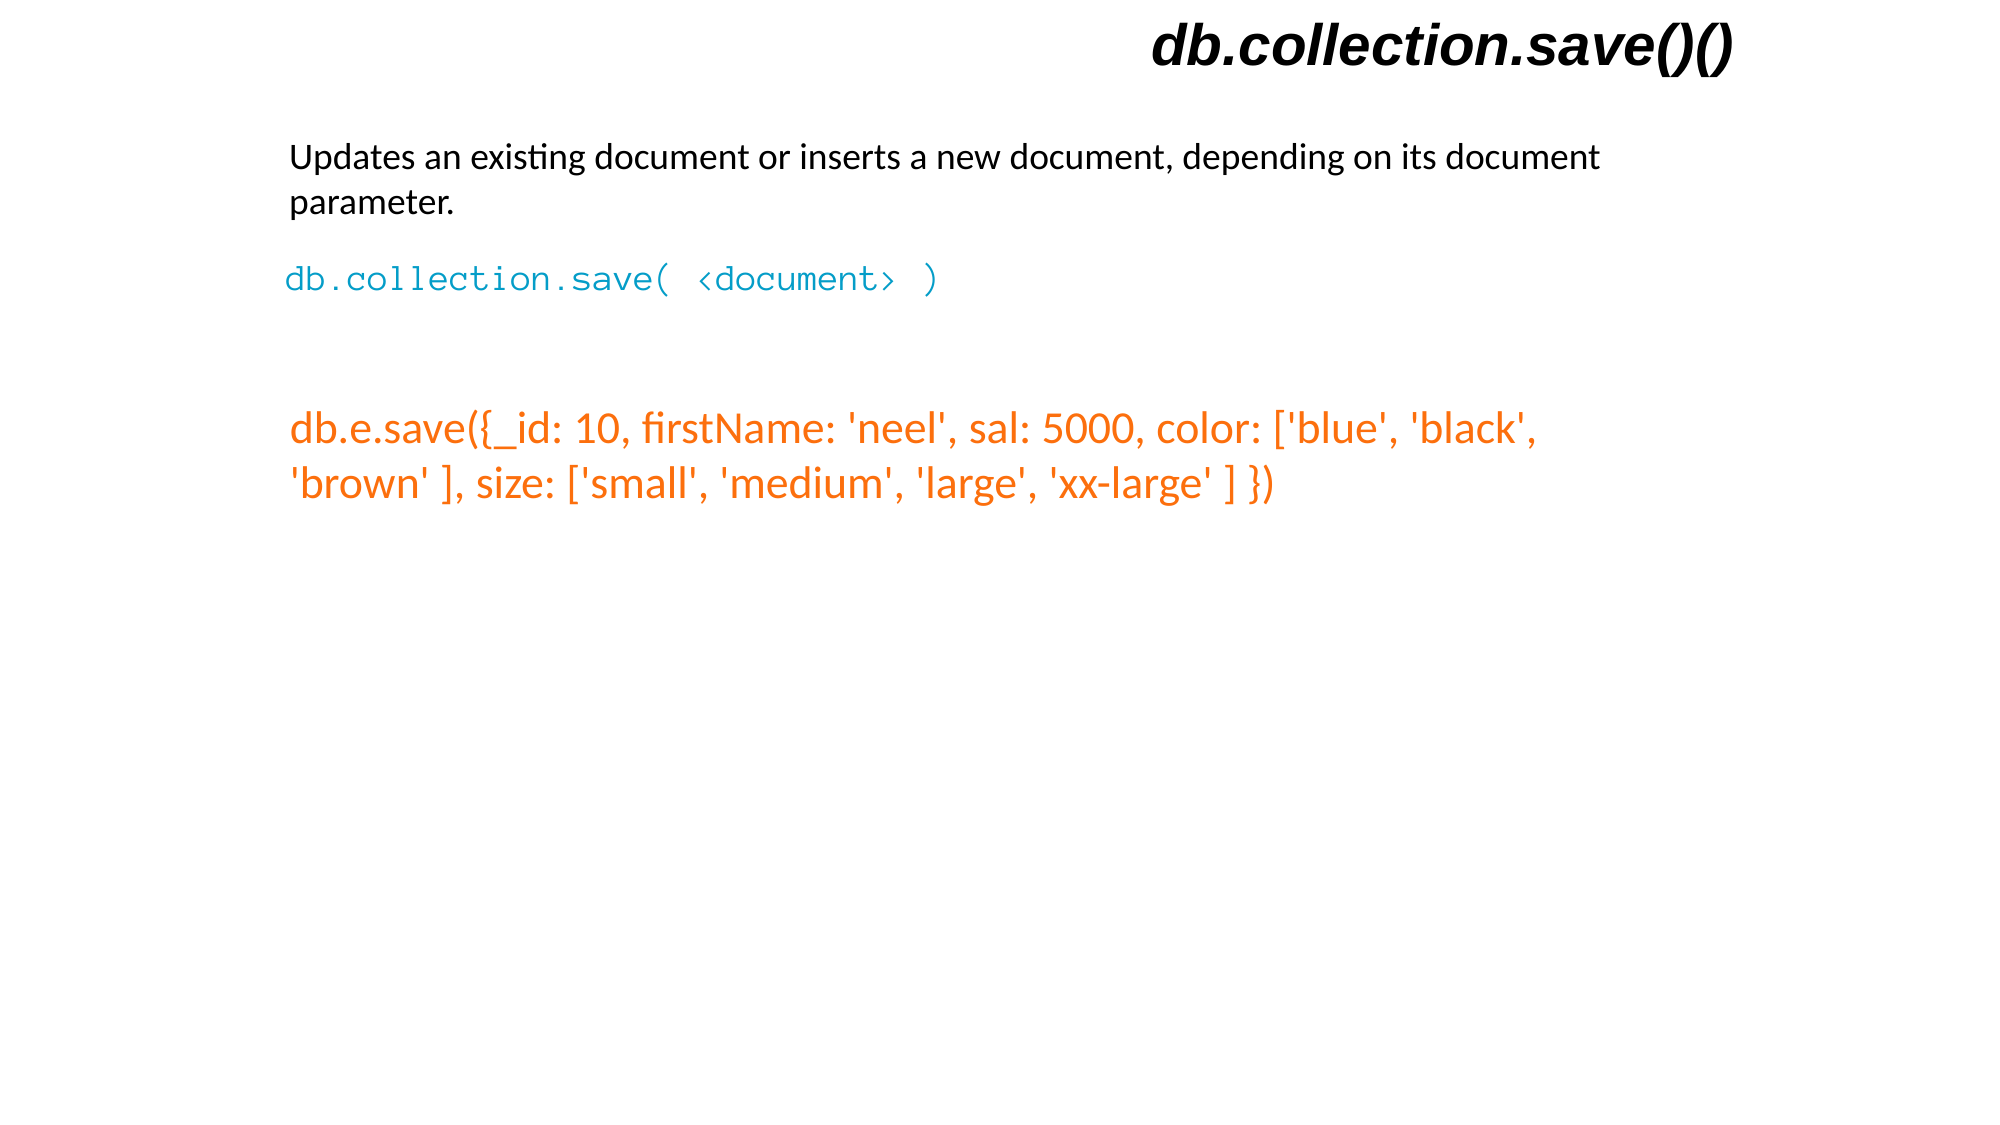

db.collection.save()()
Updates an existing document or inserts a new document, depending on its document parameter.
db.collection.save( <document> )
db.e.save({_id: 10, firstName: 'neel', sal: 5000, color: ['blue', 'black', 'brown' ], size: ['small', 'medium', 'large', 'xx-large' ] })